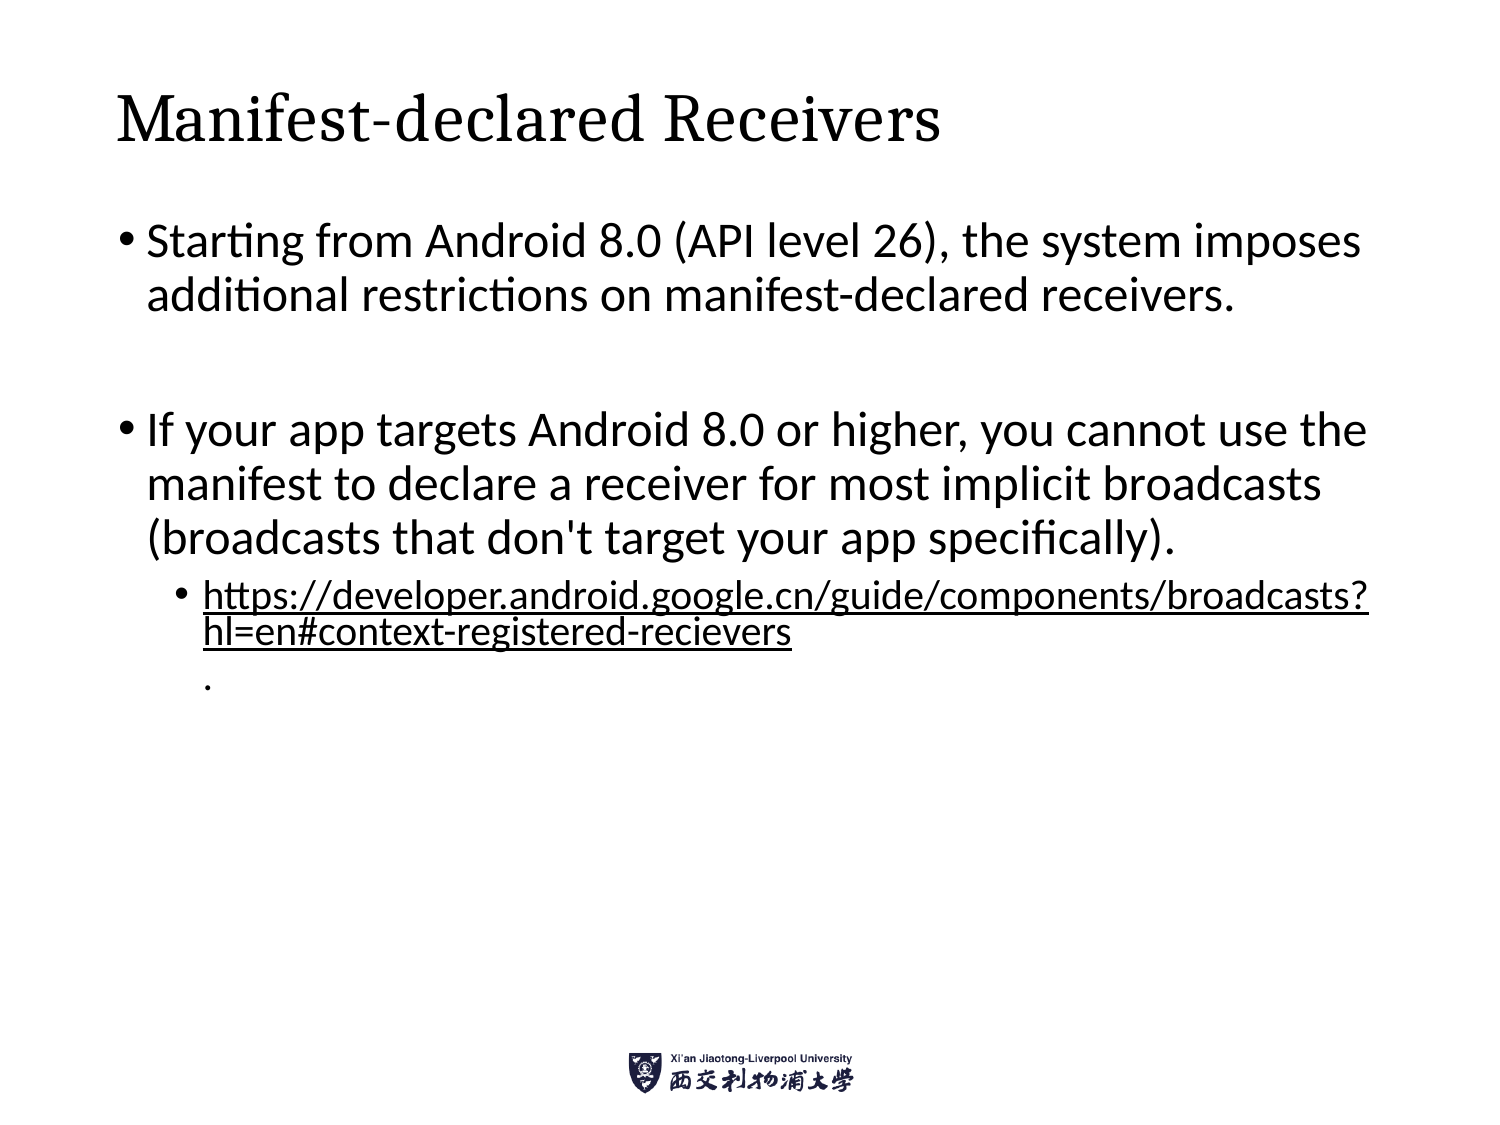

# Manifest-declared Receivers
Starting from Android 8.0 (API level 26), the system imposes additional restrictions on manifest-declared receivers.

If your app targets Android 8.0 or higher, you cannot use the manifest to declare a receiver for most implicit broadcasts (broadcasts that don't target your app specifically).
https://developer.android.google.cn/guide/components/broadcasts?hl=en#context-registered-recievers.